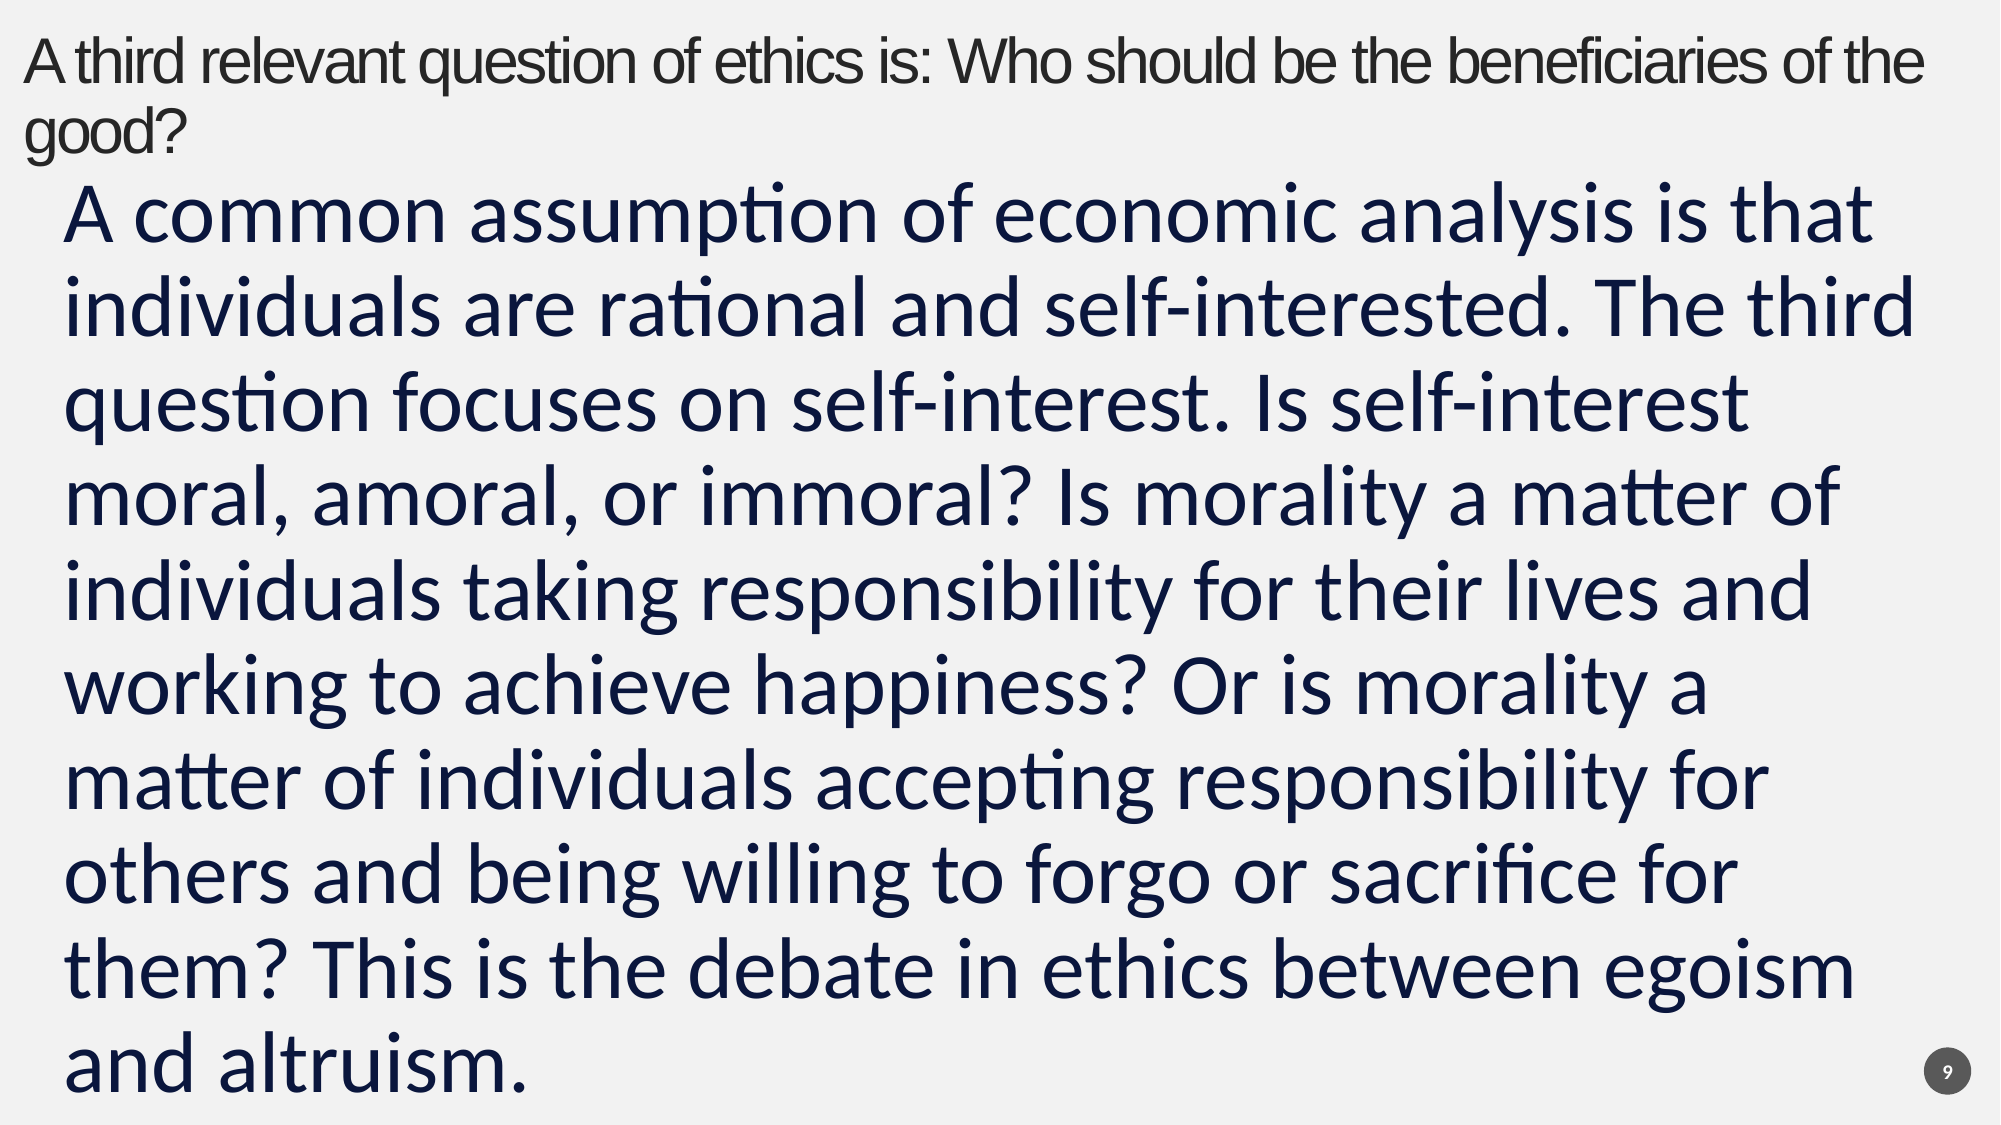

# A third relevant question of ethics is: Who should be the beneficiaries of the good?
A common assumption of economic analysis is that individuals are rational and self-interested. The third question focuses on self-interest. Is self-interest moral, amoral, or immoral? Is morality a matter of individuals taking responsibility for their lives and working to achieve happiness? Or is morality a matter of individuals accepting responsibility for others and being willing to forgo or sacrifice for them? This is the debate in ethics between egoism and altruism.
9